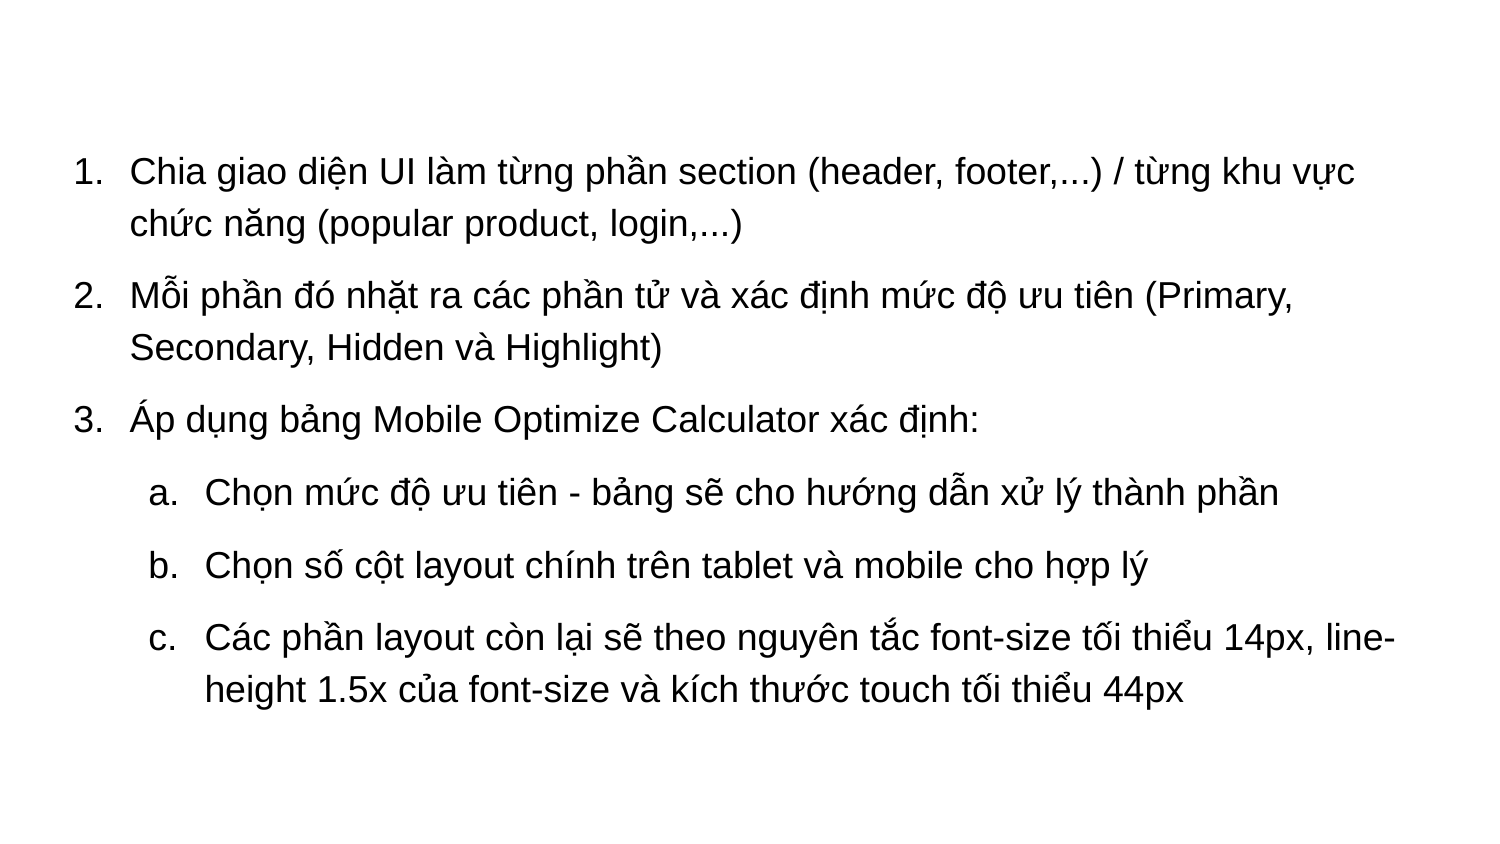

# Chia giao diện UI làm từng phần section (header, footer,...) / từng khu vực chức năng (popular product, login,...)
Mỗi phần đó nhặt ra các phần tử và xác định mức độ ưu tiên (Primary, Secondary, Hidden và Highlight)
Áp dụng bảng Mobile Optimize Calculator xác định:
Chọn mức độ ưu tiên - bảng sẽ cho hướng dẫn xử lý thành phần
Chọn số cột layout chính trên tablet và mobile cho hợp lý
Các phần layout còn lại sẽ theo nguyên tắc font-size tối thiểu 14px, line-height 1.5x của font-size và kích thước touch tối thiểu 44px